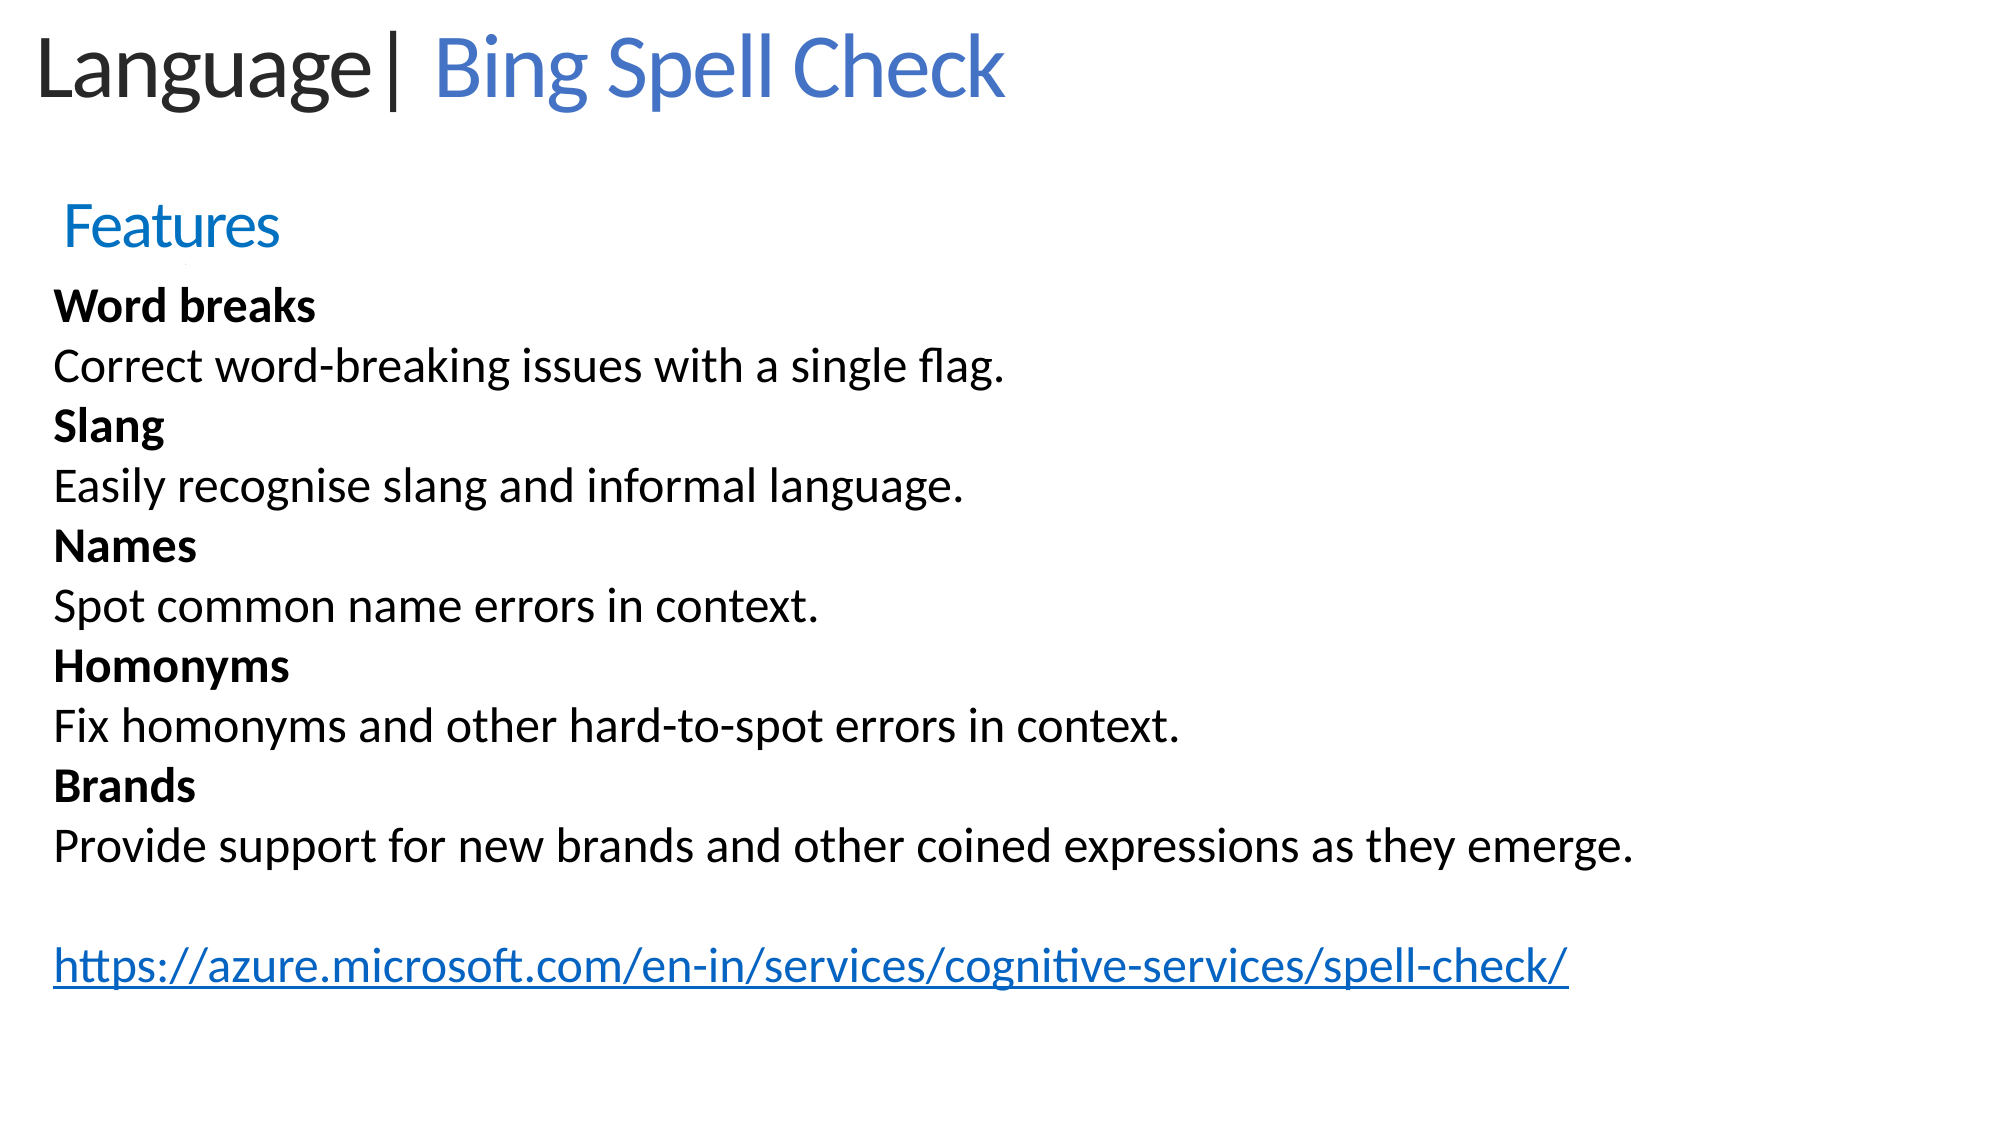

Language| Bing Spell Check

  Features

.
Word breaks
Correct word-breaking issues with a single flag.
Slang
Easily recognise slang and informal language.
Names
Spot common name errors in context.
Homonyms
Fix homonyms and other hard-to-spot errors in context.
Brands
Provide support for new brands and other coined expressions as they emerge.

https://azure.microsoft.com/en-in/services/cognitive-services/spell-check/